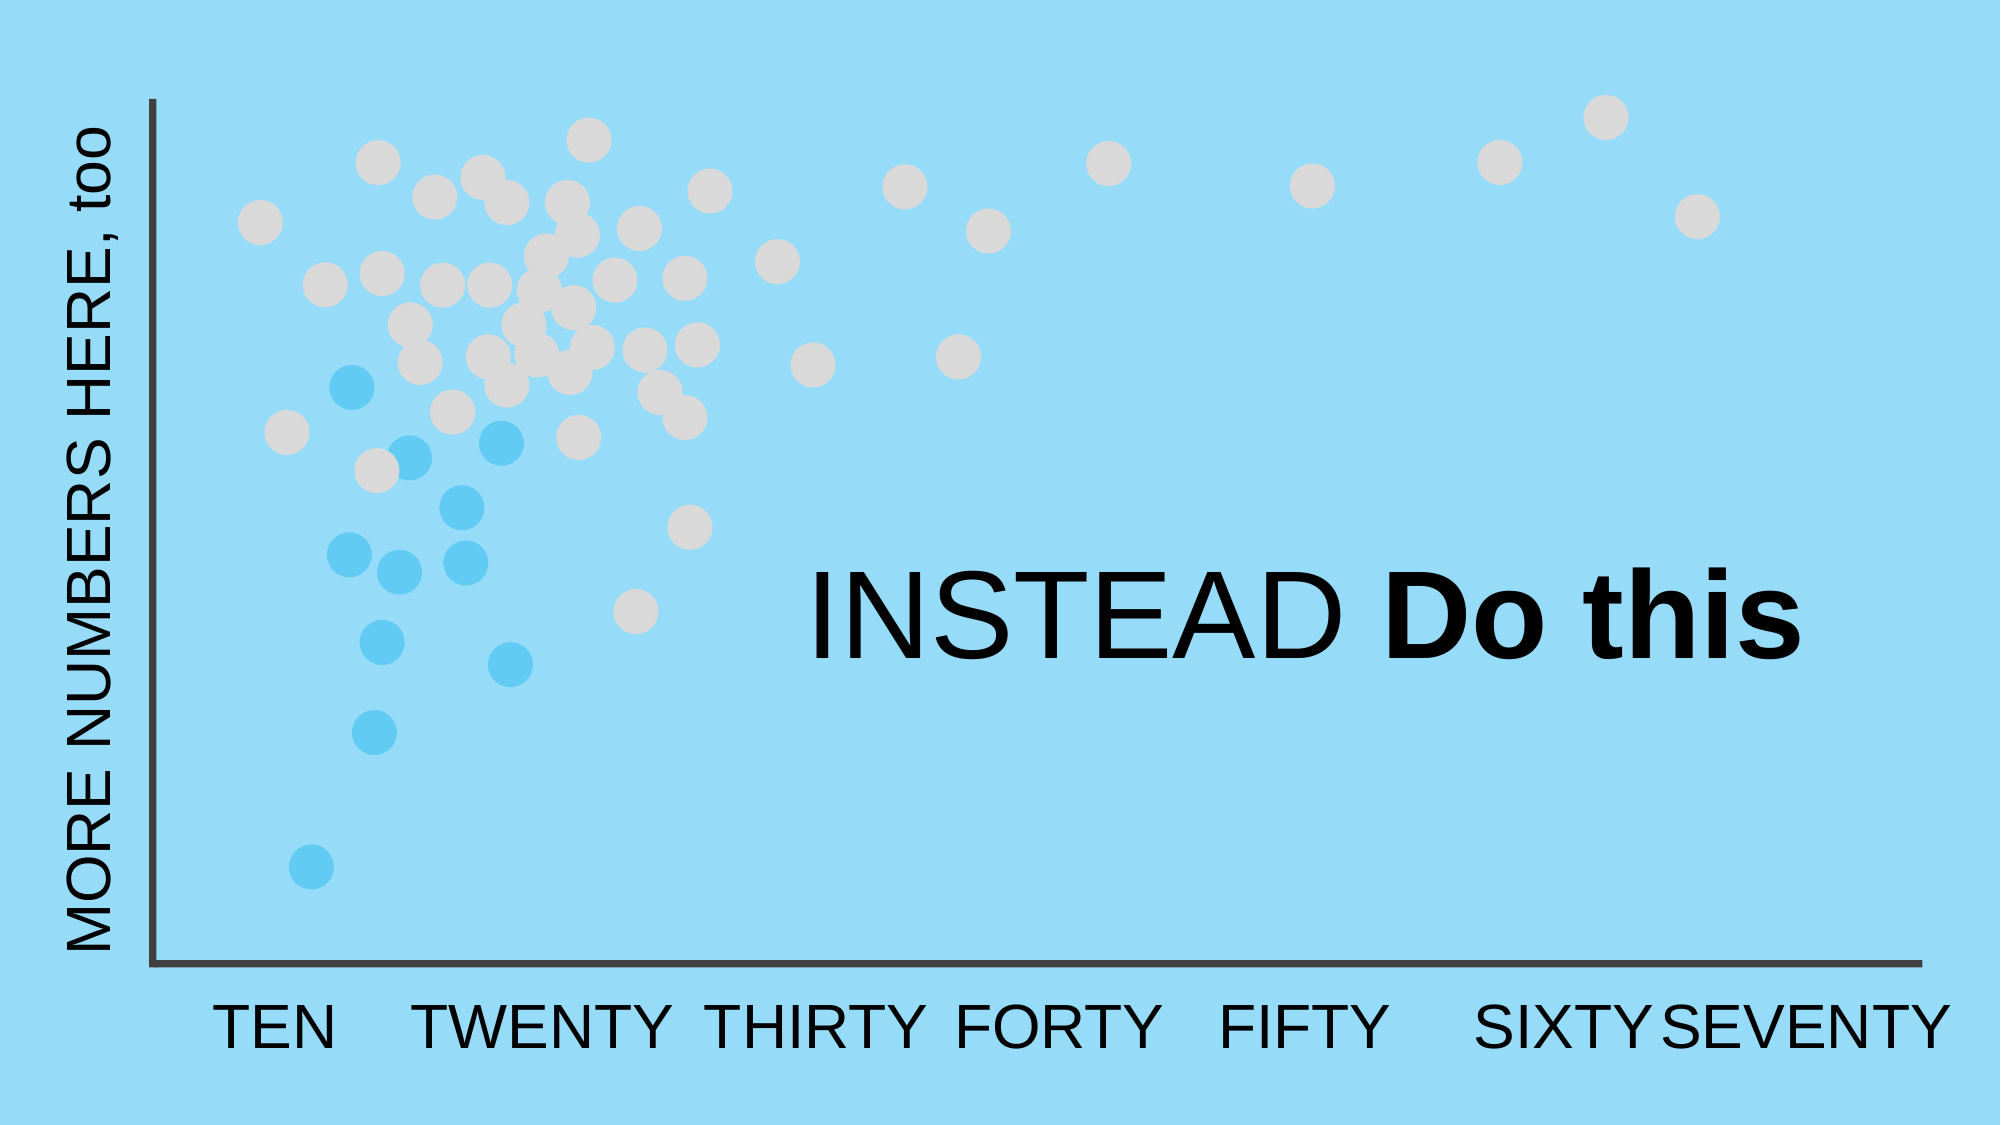

MORE NUMBERS HERE, too

INSTEAD Do this

TEN
THIRTY
FORTY
FIFTY
SIXTY
SEVENTY
TWENTY